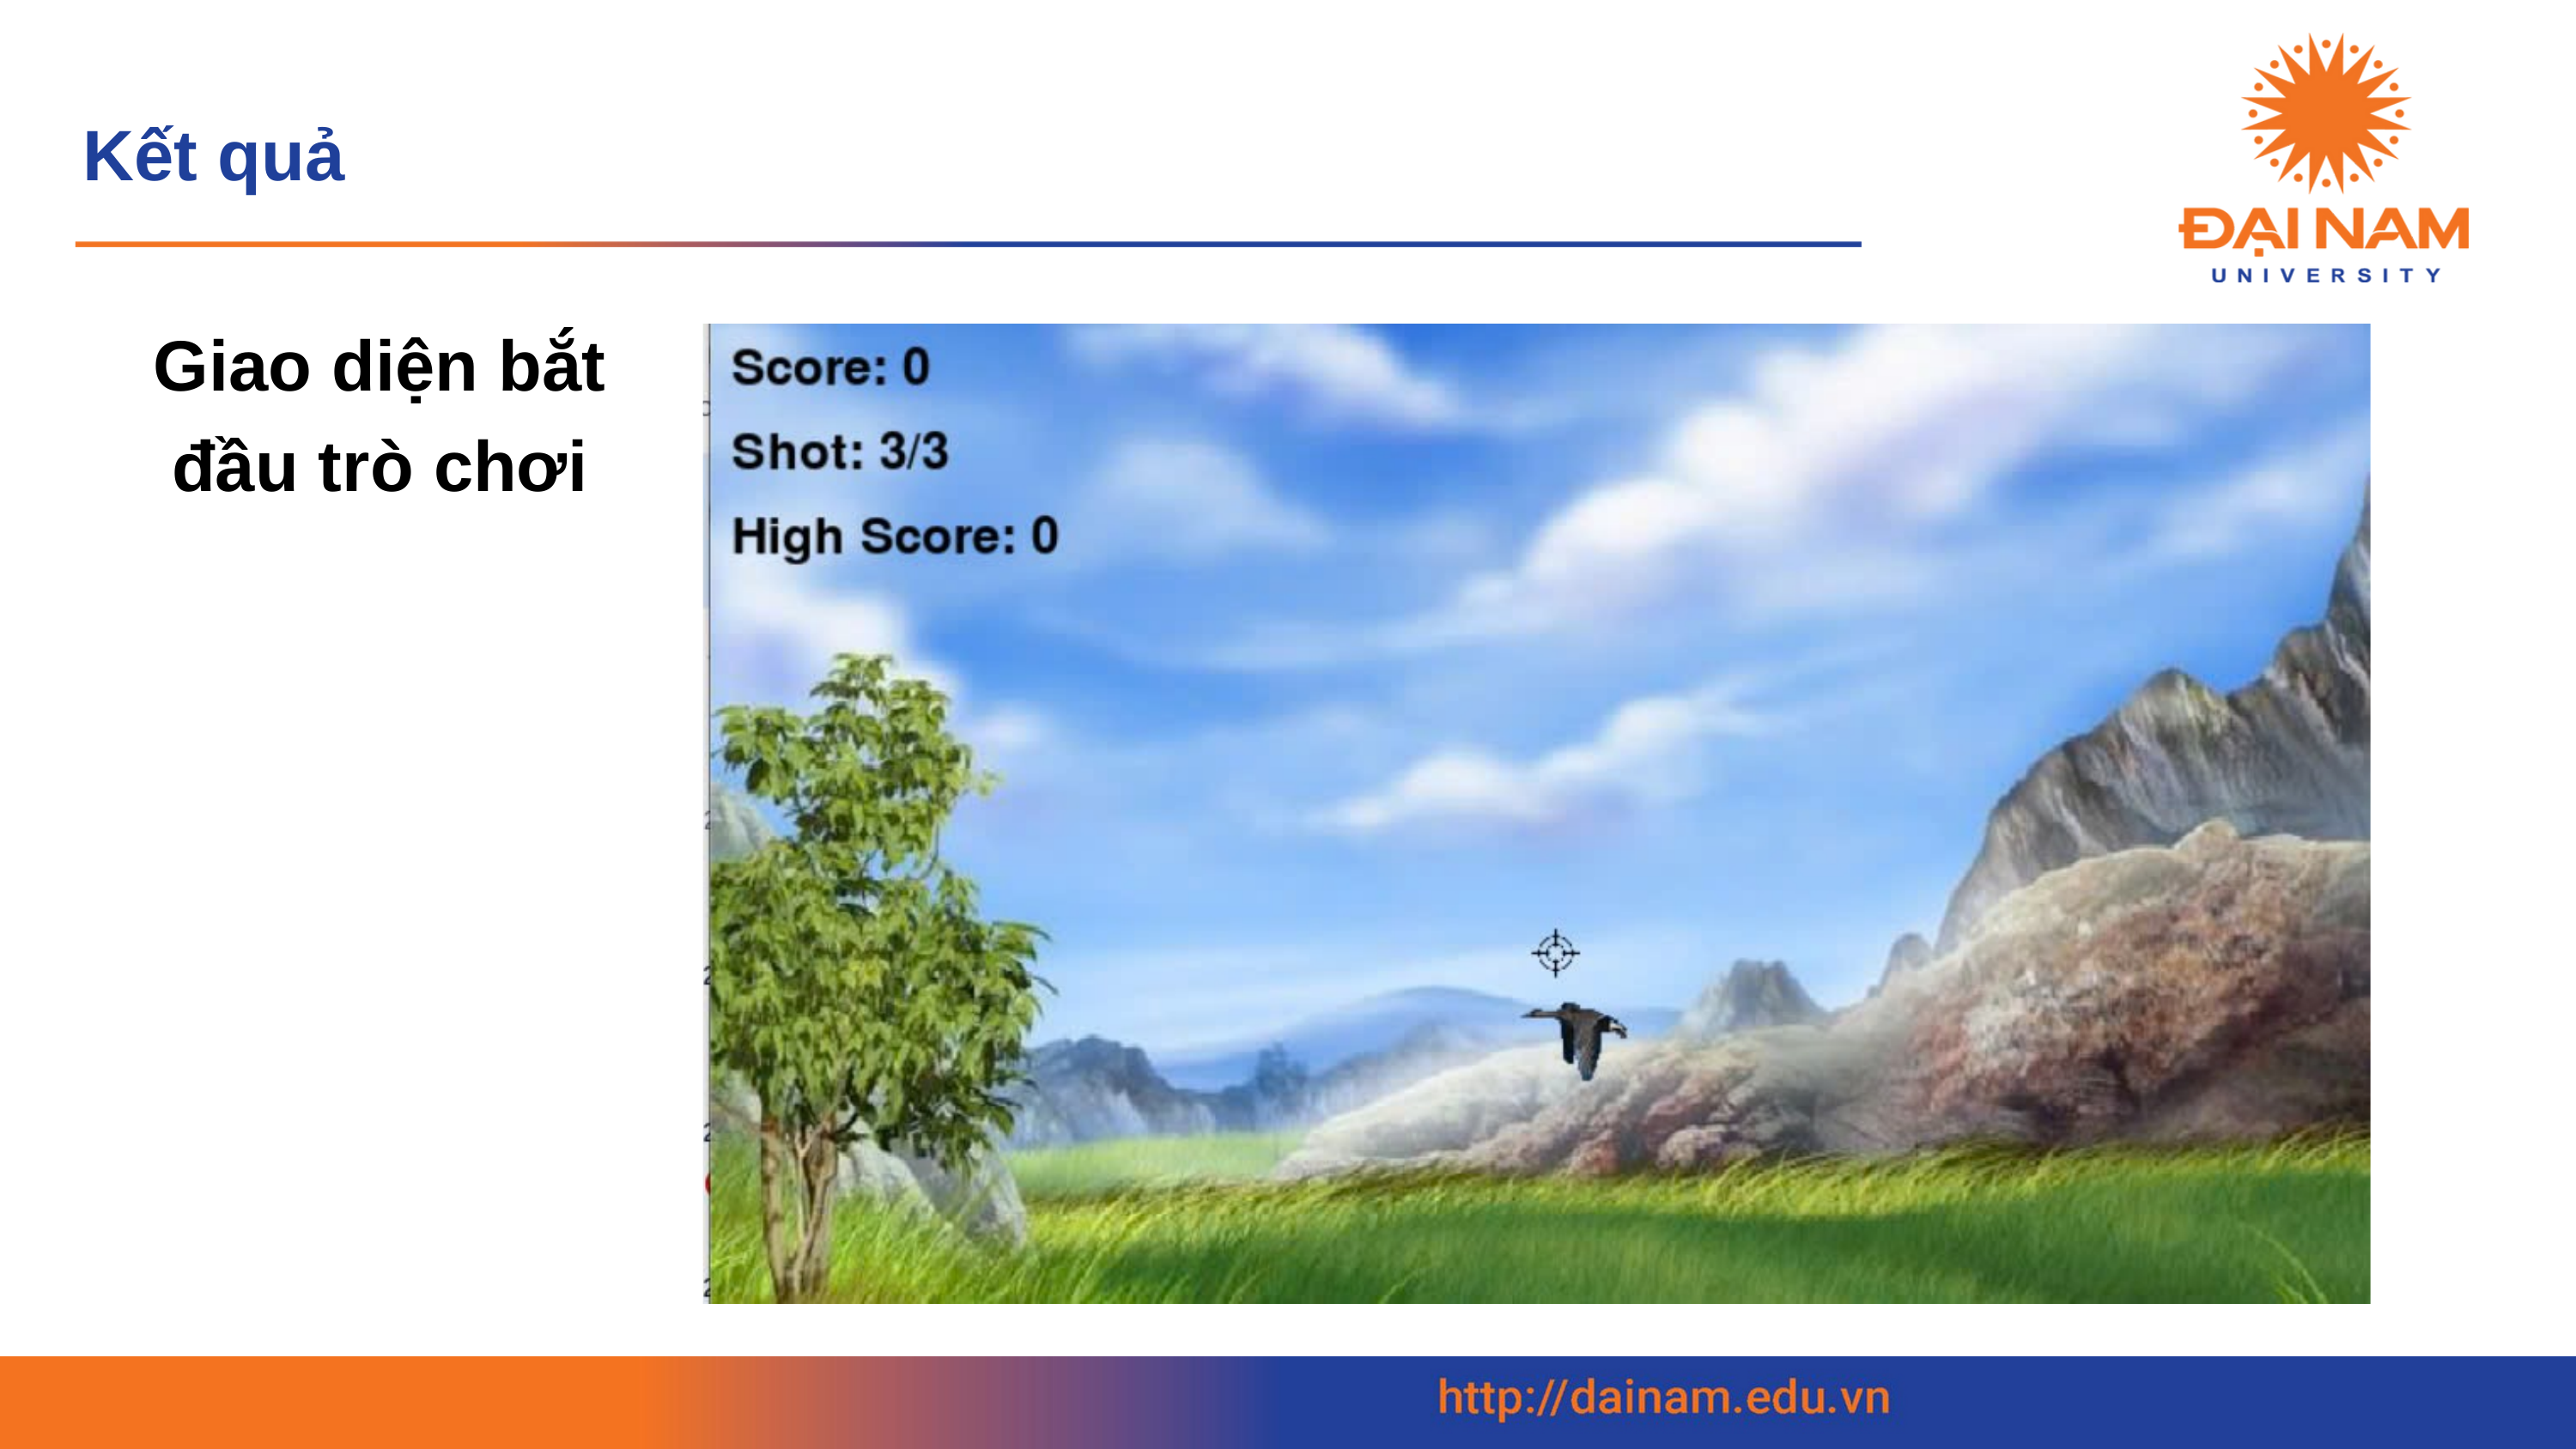

Kết quả

Giao diện bắt đầu trò chơi